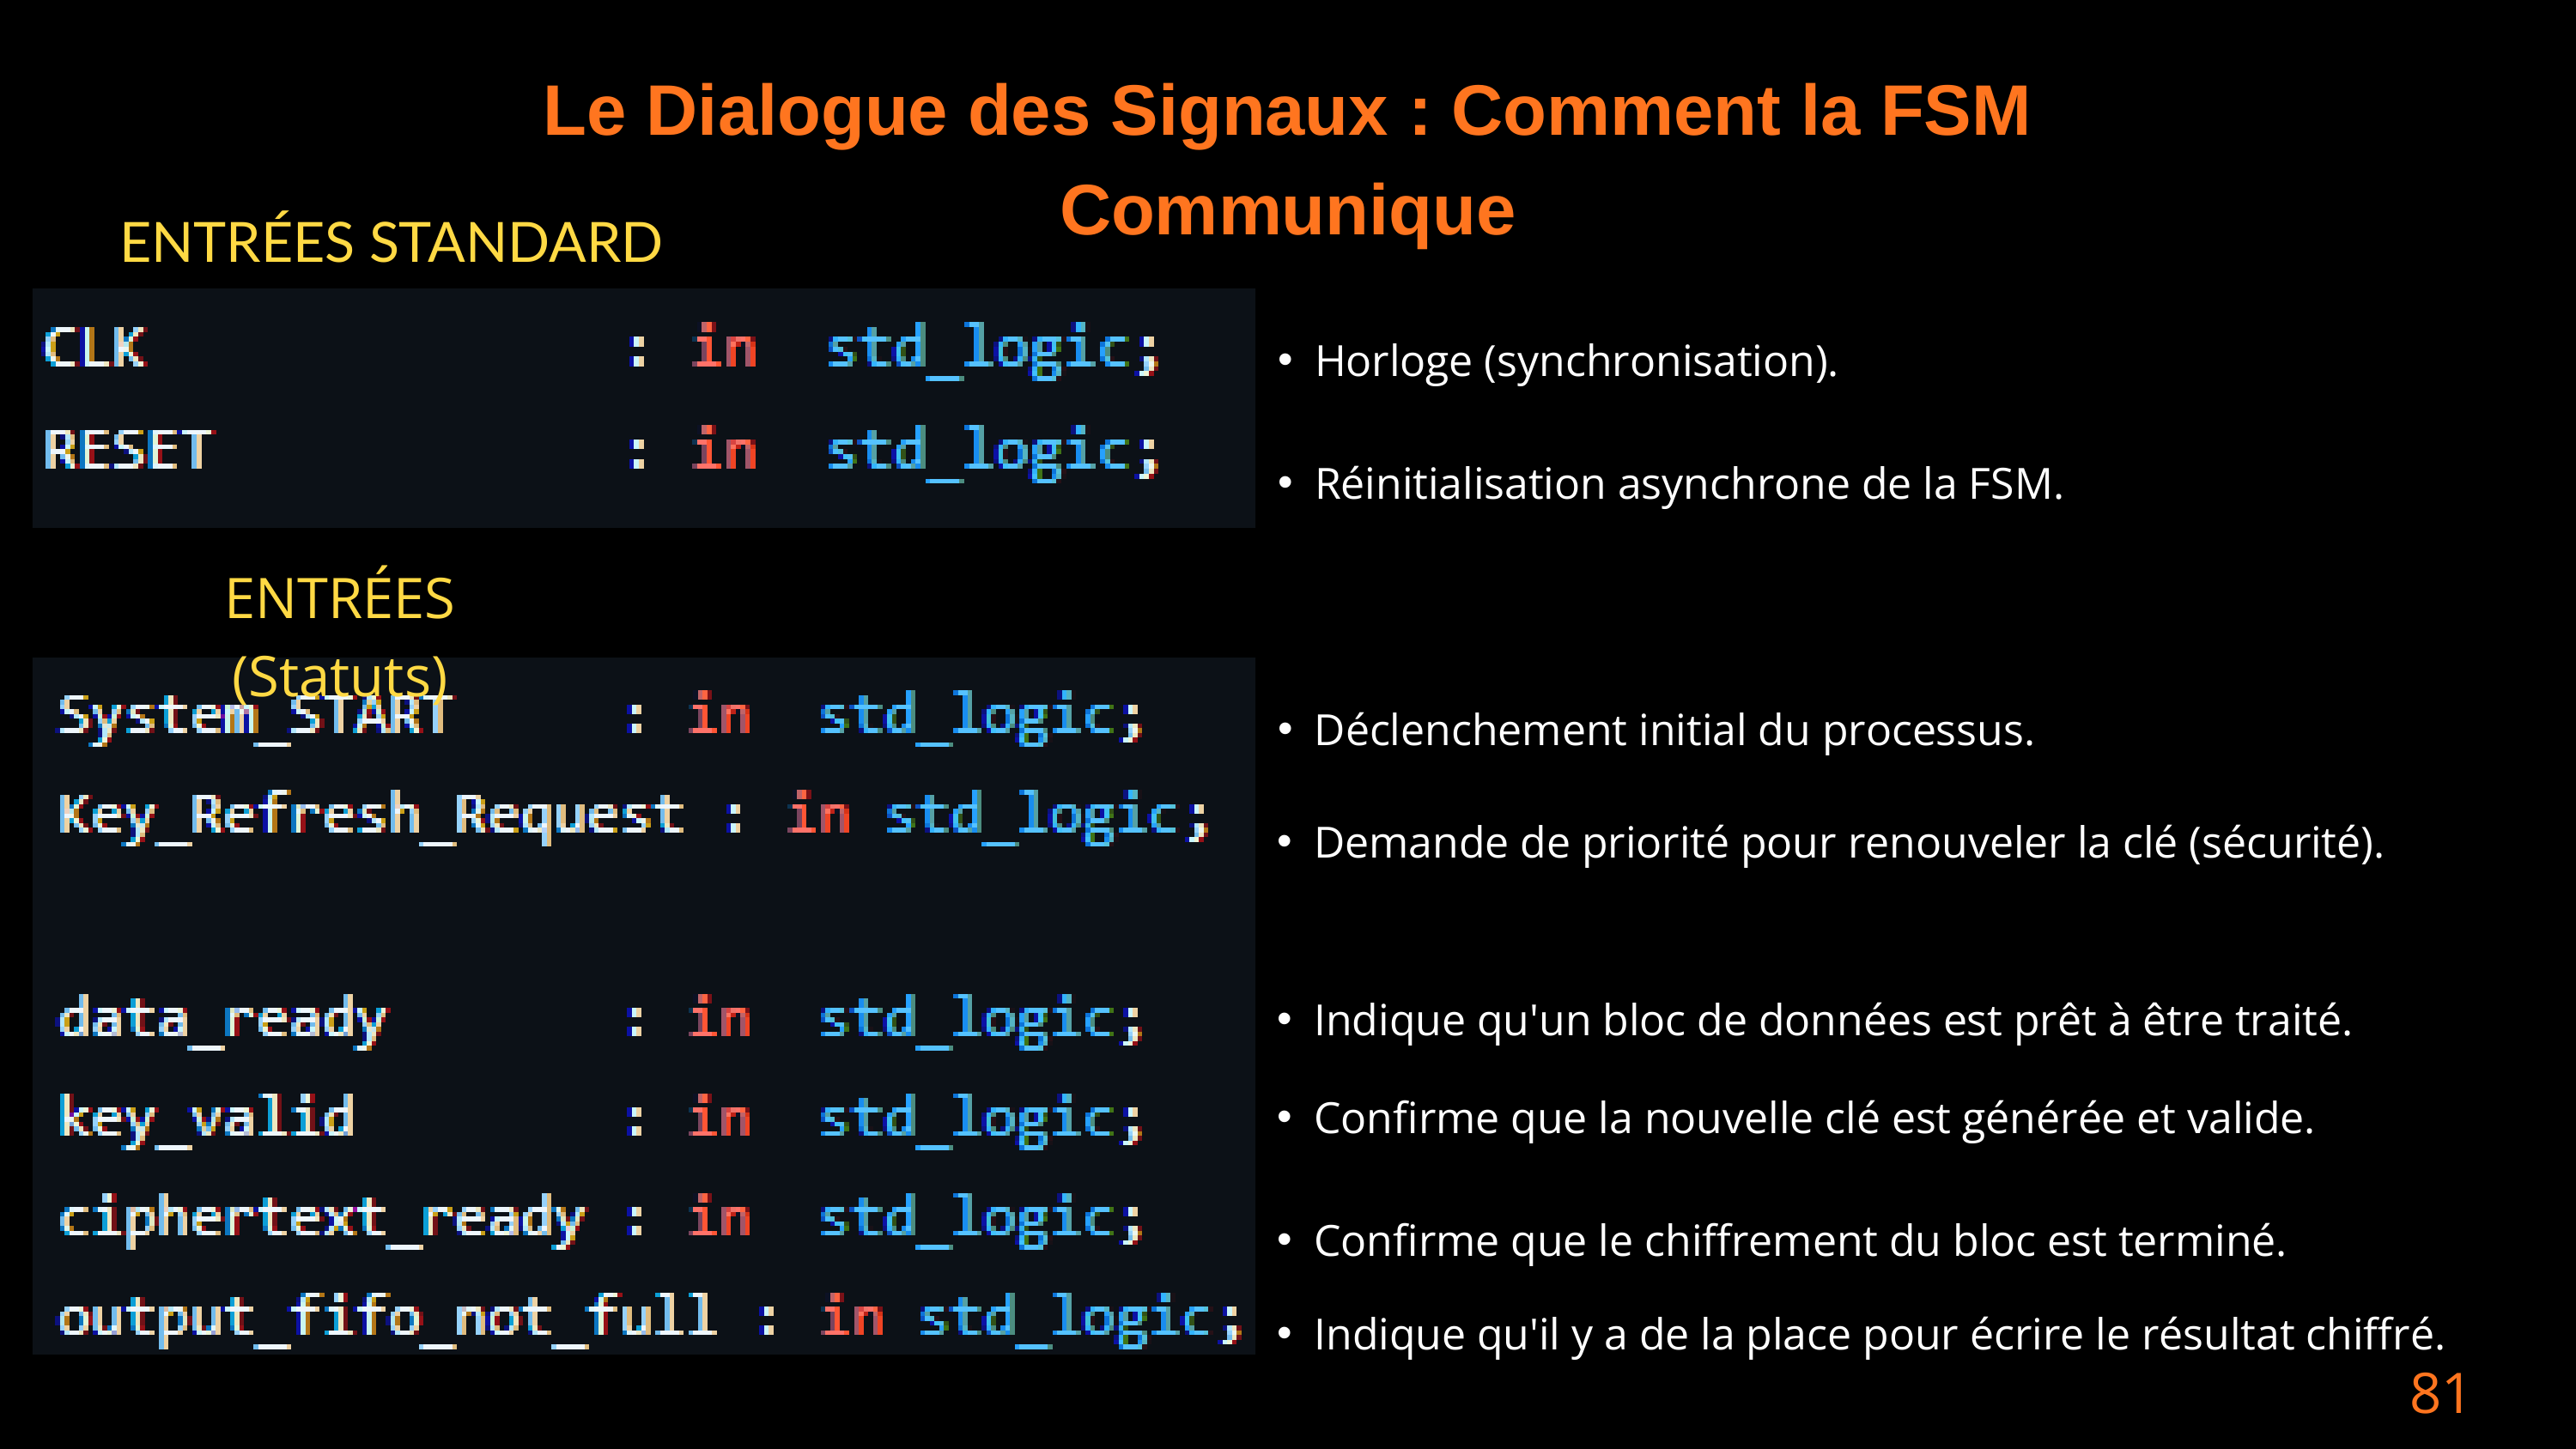

Le Dialogue des Signaux : Comment la FSM Communique
ENTRÉES STANDARD

Horloge (synchronisation).
Réinitialisation asynchrone de la FSM.
ENTRÉES (Statuts)

Déclenchement initial du processus.
Demande de priorité pour renouveler la clé (sécurité).
Indique qu'un bloc de données est prêt à être traité.
Confirme que la nouvelle clé est générée et valide.
Confirme que le chiffrement du bloc est terminé.
Indique qu'il y a de la place pour écrire le résultat chiffré.
81